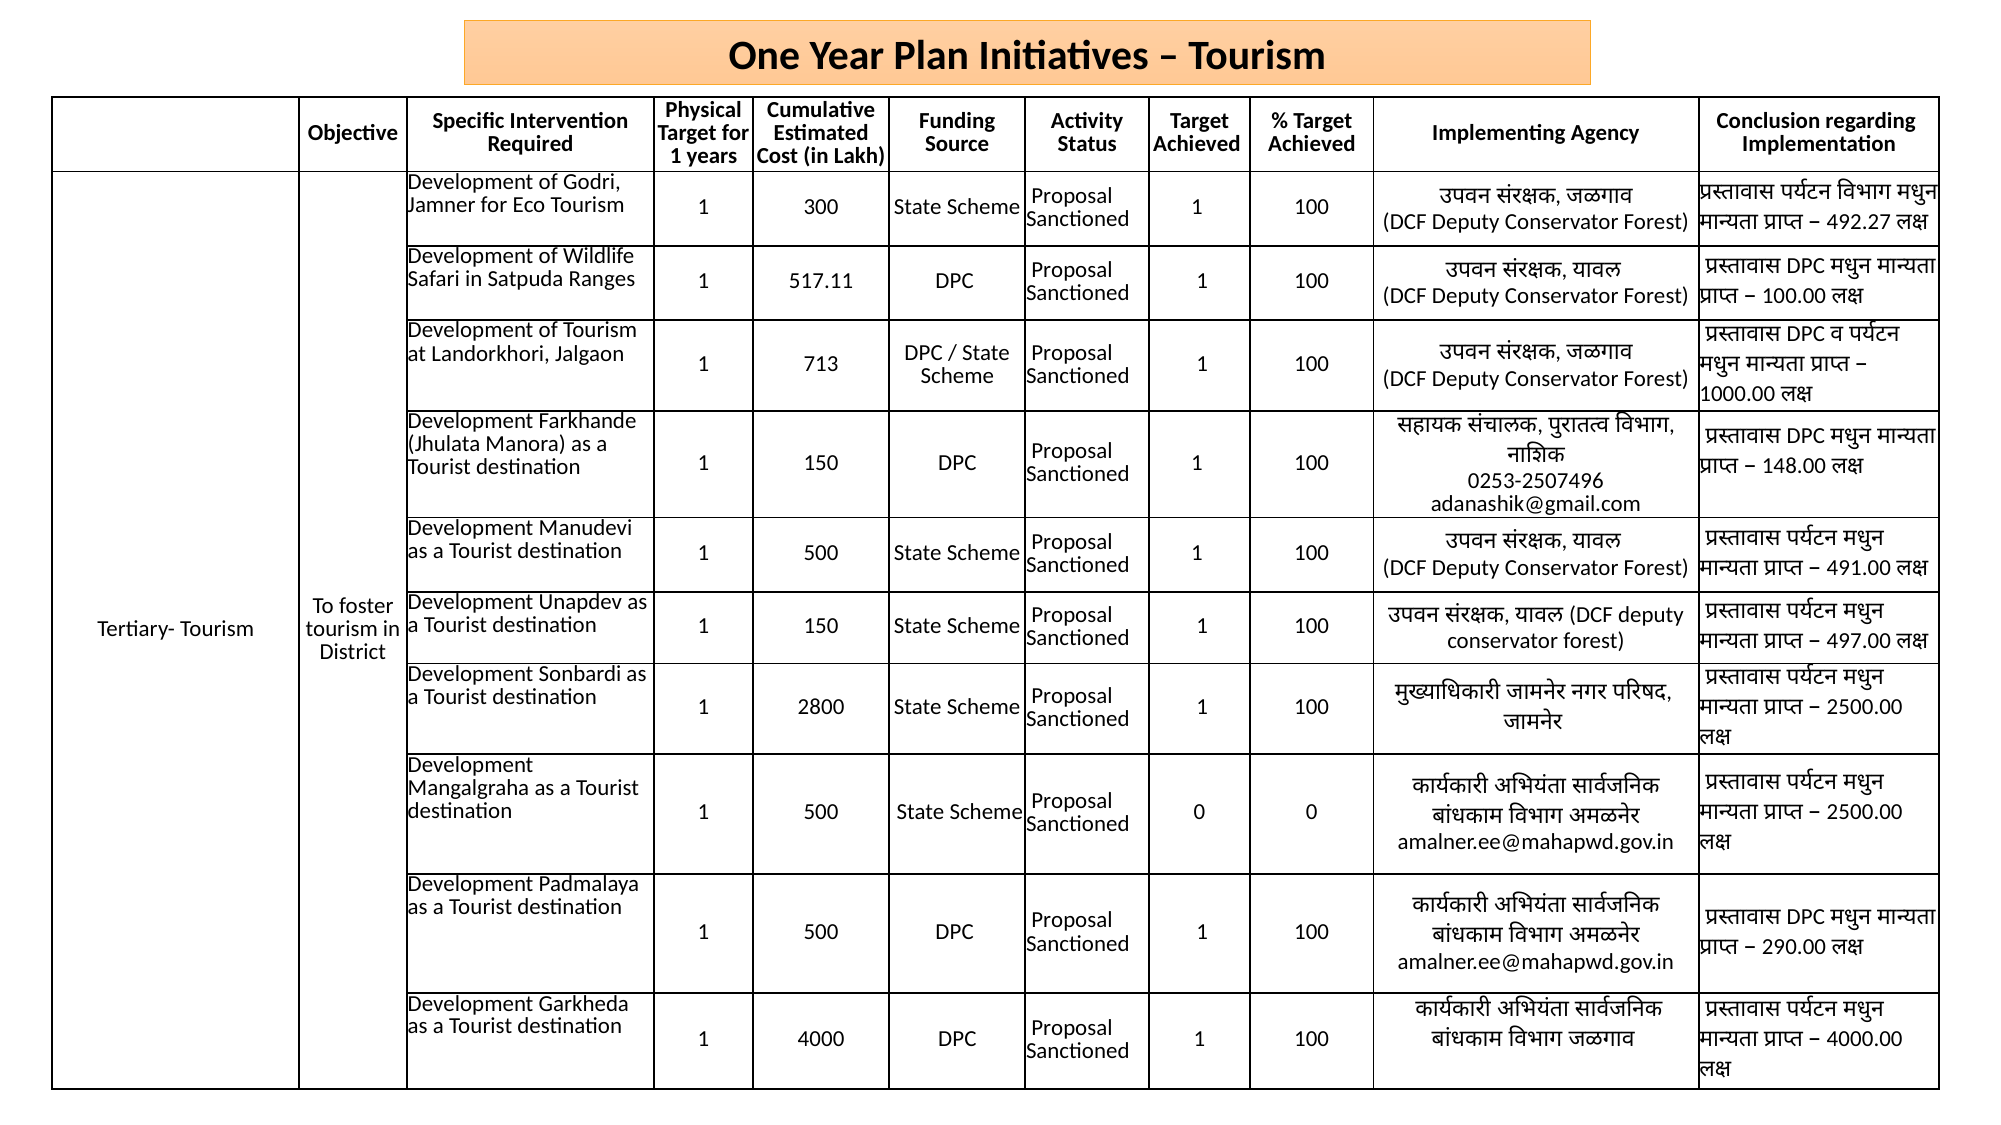

One Year Plan Initiatives – Tourism
|  | Objective | Specific Intervention Required | Physical Target for 1 years | Cumulative Estimated Cost (in Lakh) | Funding Source | Activity Status | Target Achieved | % Target Achieved | Implementing Agency | Conclusion regarding Implementation |
| --- | --- | --- | --- | --- | --- | --- | --- | --- | --- | --- |
| Tertiary- Tourism | To foster tourism in District | Development of Godri, Jamner for Eco Tourism | 1 | 300 | State Scheme | Proposal Sanctioned | 1 | 100 | उपवन संरक्षक, जळगाव (DCF Deputy Conservator Forest) | प्रस्तावास पर्यटन विभाग मधुन मान्यता प्राप्त – 492.27 लक्ष |
|  |  | Development of Wildlife Safari in Satpuda Ranges | 1 | 517.11 | DPC | Proposal Sanctioned | 1 | 100 | उपवन संरक्षक, यावल (DCF Deputy Conservator Forest) | प्रस्तावास DPC मधुन मान्यता प्राप्त – 100.00 लक्ष |
|  |  | Development of Tourism at Landorkhori, Jalgaon | 1 | 713 | DPC / State Scheme | Proposal Sanctioned | 1 | 100 | उपवन संरक्षक, जळगाव (DCF Deputy Conservator Forest) | प्रस्तावास DPC व पर्यटन मधुन मान्यता प्राप्त – 1000.00 लक्ष |
|  |  | Development Farkhande (Jhulata Manora) as a Tourist destination | 1 | 150 | DPC | Proposal Sanctioned | 1 | 100 | सहायक संचालक, पुरातत्व विभाग, नाशिक 0253-2507496 adanashik@gmail.com | प्रस्तावास DPC मधुन मान्यता प्राप्त – 148.00 लक्ष |
|  |  | Development Manudevi as a Tourist destination | 1 | 500 | State Scheme | Proposal Sanctioned | 1 | 100 | उपवन संरक्षक, यावल (DCF Deputy Conservator Forest) | प्रस्तावास पर्यटन मधुन मान्यता प्राप्त – 491.00 लक्ष |
|  |  | Development Unapdev as a Tourist destination | 1 | 150 | State Scheme | Proposal Sanctioned | 1 | 100 | उपवन संरक्षक, यावल (DCF deputy conservator forest) | प्रस्तावास पर्यटन मधुन मान्यता प्राप्त – 497.00 लक्ष |
|  |  | Development Sonbardi as a Tourist destination | 1 | 2800 | State Scheme | Proposal Sanctioned | 1 | 100 | मुख्याधिकारी जामनेर नगर परिषद, जामनेर | प्रस्तावास पर्यटन मधुन मान्यता प्राप्त – 2500.00 लक्ष |
|  |  | Development Mangalgraha as a Tourist destination | 1 | 500 | State Scheme | Proposal Sanctioned | 0 | 0 | कार्यकारी अभियंता सार्वजनिक बांधकाम विभाग अमळनेर amalner.ee@mahapwd.gov.in | प्रस्तावास पर्यटन मधुन मान्यता प्राप्त – 2500.00 लक्ष |
|  |  | Development Padmalaya as a Tourist destination | 1 | 500 | DPC | Proposal Sanctioned | 1 | 100 | कार्यकारी अभियंता सार्वजनिक बांधकाम विभाग अमळनेर amalner.ee@mahapwd.gov.in | प्रस्तावास DPC मधुन मान्यता प्राप्त – 290.00 लक्ष |
|  |  | Development Garkheda as a Tourist destination | 1 | 4000 | DPC | Proposal Sanctioned | 1 | 100 | कार्यकारी अभियंता सार्वजनिक बांधकाम विभाग जळगाव | प्रस्तावास पर्यटन मधुन मान्यता प्राप्त – 4000.00 लक्ष |